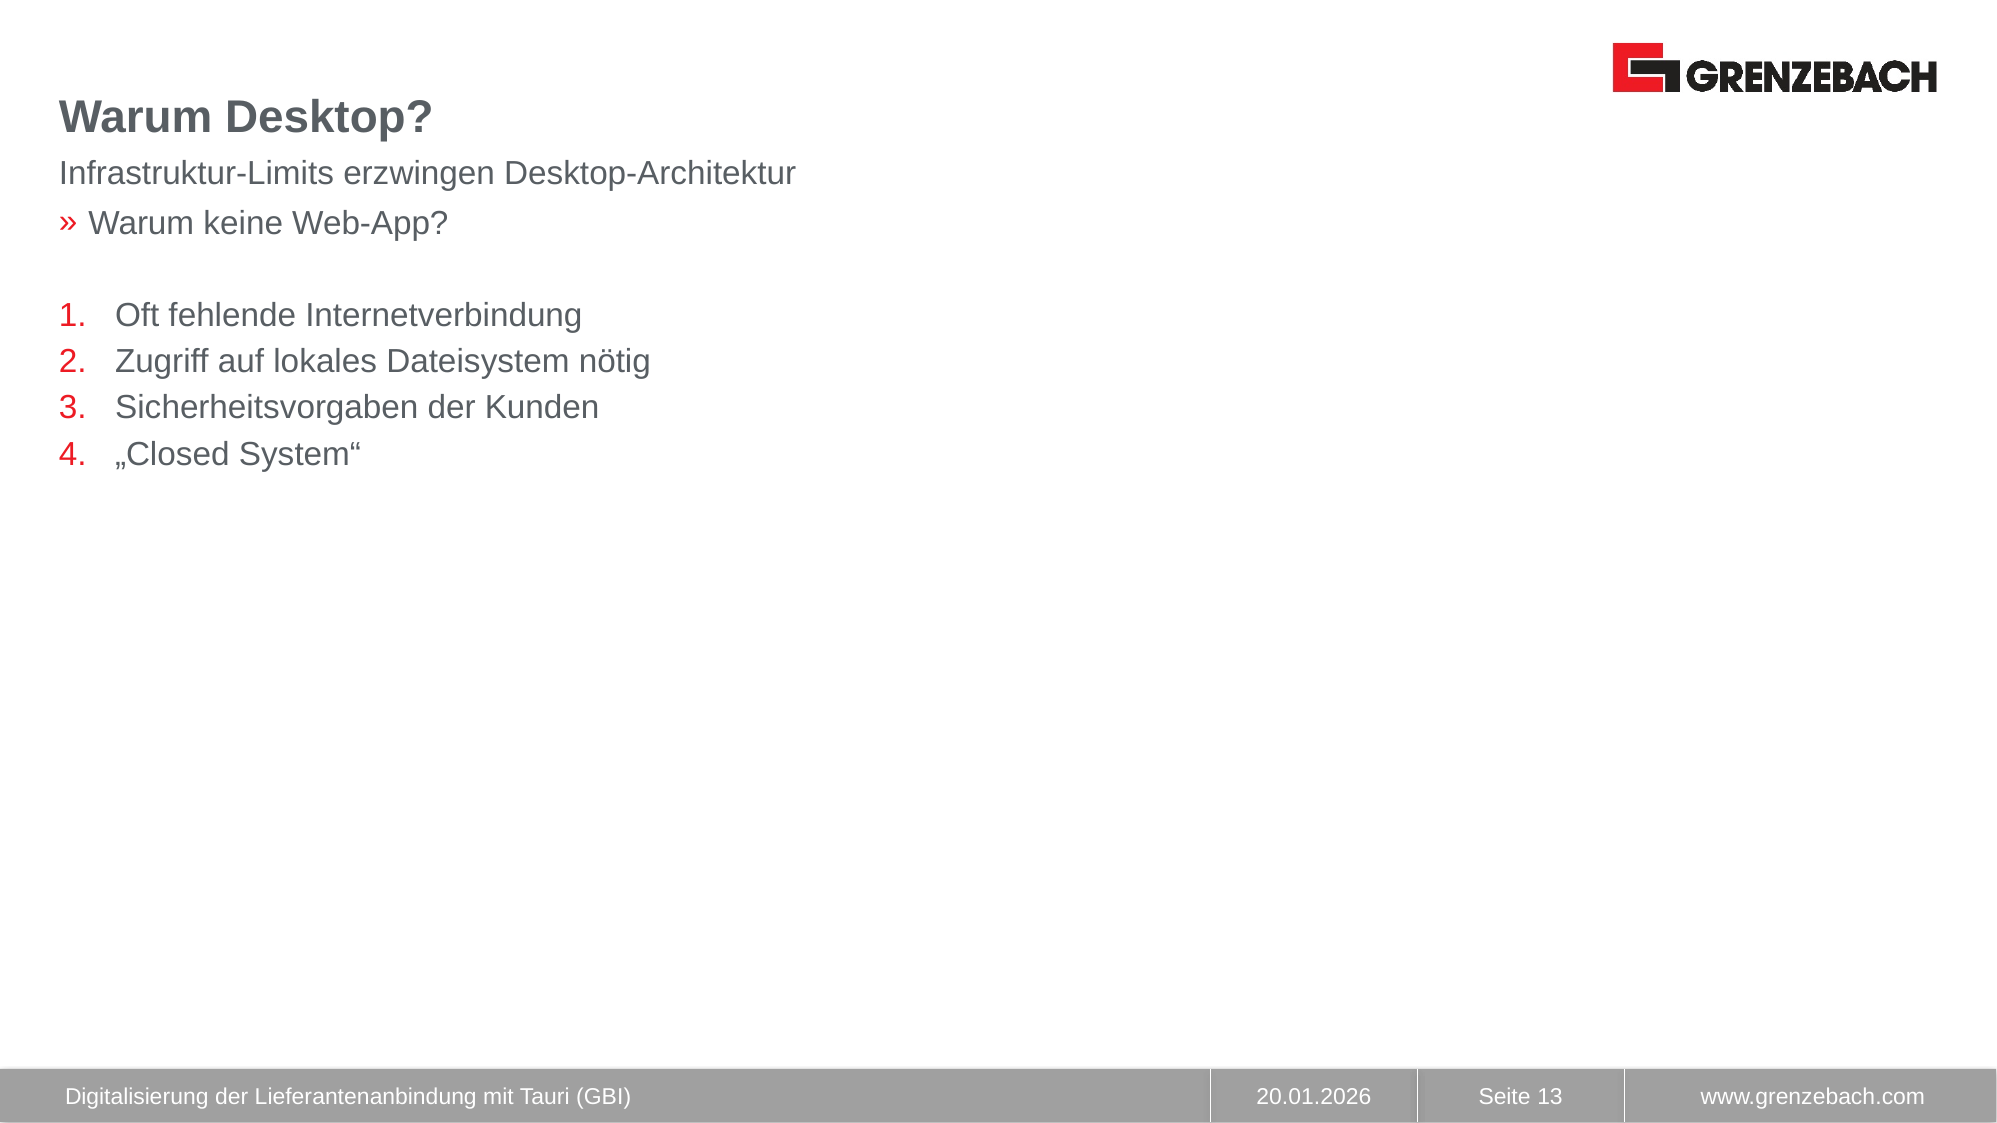

# Warum Desktop?
Infrastruktur-Limits erzwingen Desktop-Architektur
Warum keine Web-App?

Oft fehlende Internetverbindung
Zugriff auf lokales Dateisystem nötig
Sicherheitsvorgaben der Kunden
„Closed System“

Digitalisierung der Lieferantenanbindung mit Tauri (GBI)
Seite 13
20.01.2026